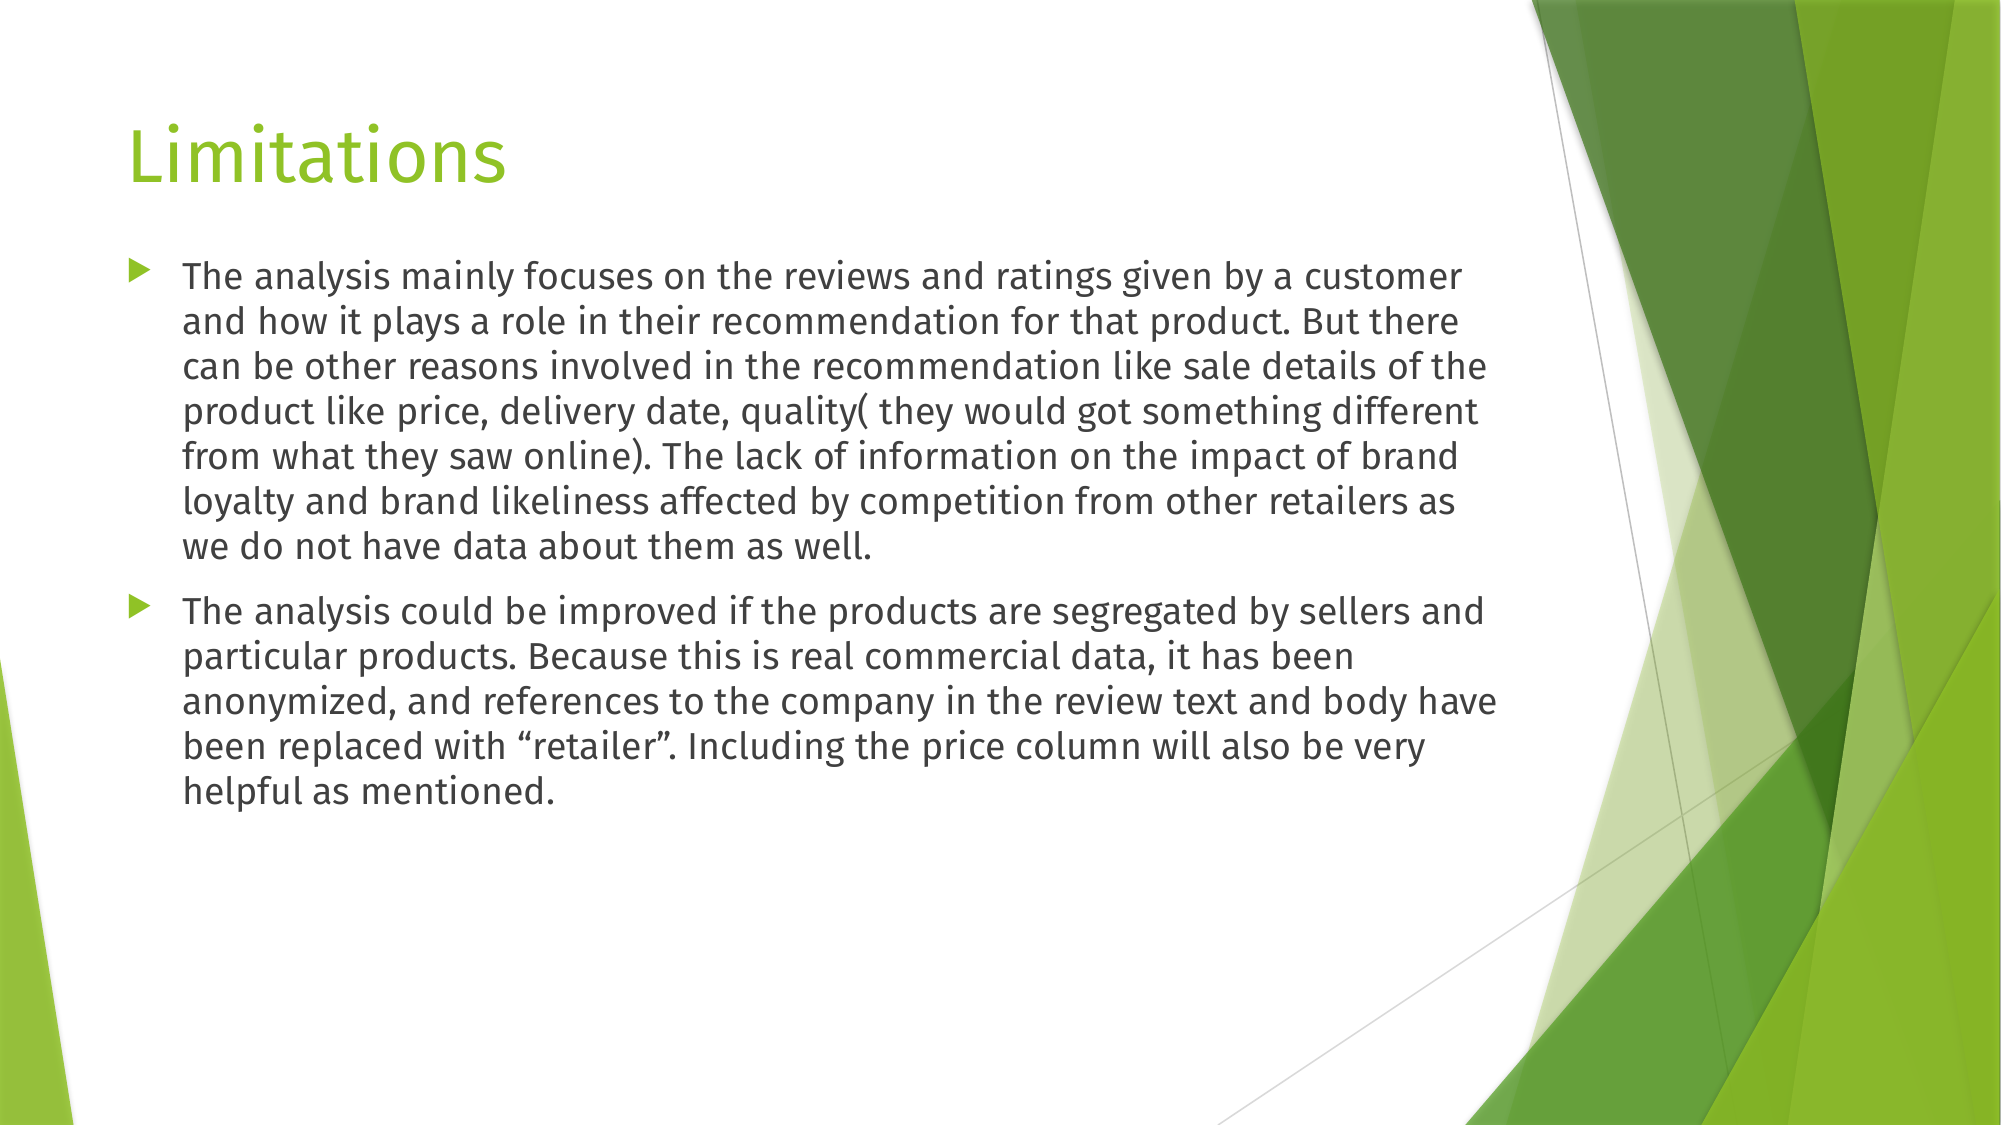

# Limitations
The analysis mainly focuses on the reviews and ratings given by a customer and how it plays a role in their recommendation for that product. But there can be other reasons involved in the recommendation like sale details of the product like price, delivery date, quality( they would got something different from what they saw online). The lack of information on the impact of brand loyalty and brand likeliness affected by competition from other retailers as we do not have data about them as well.
The analysis could be improved if the products are segregated by sellers and particular products. Because this is real commercial data, it has been anonymized, and references to the company in the review text and body have been replaced with “retailer”. Including the price column will also be very helpful as mentioned.